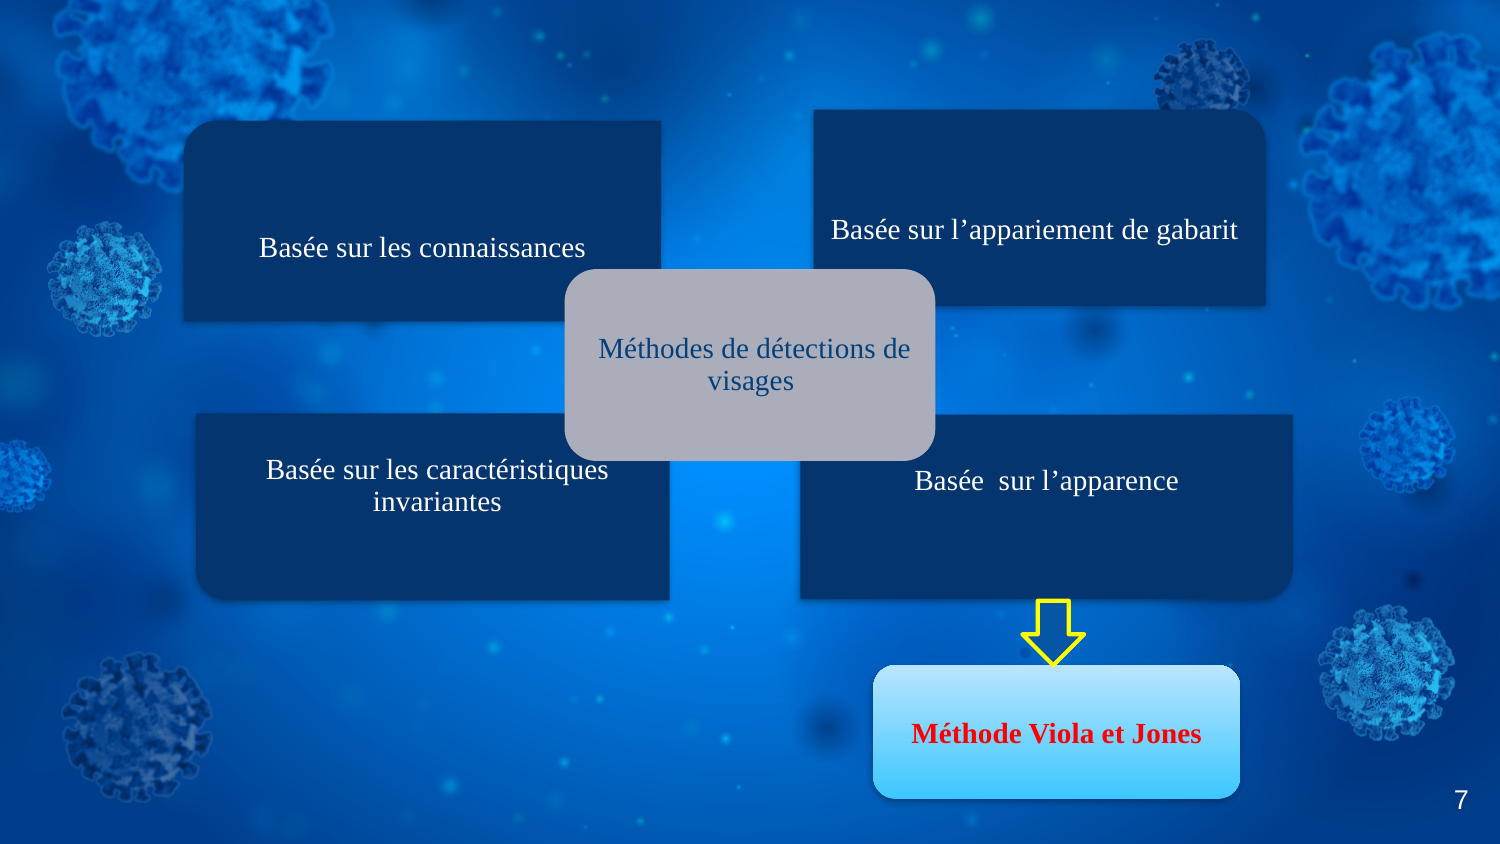

Basée sur les connaissances

Basée sur l’appariement de gabarit
Basée sur les caractéristiques invariantes

Basée  sur l’apparence

Méthodes de détections de visages

Méthode Viola et Jones

7